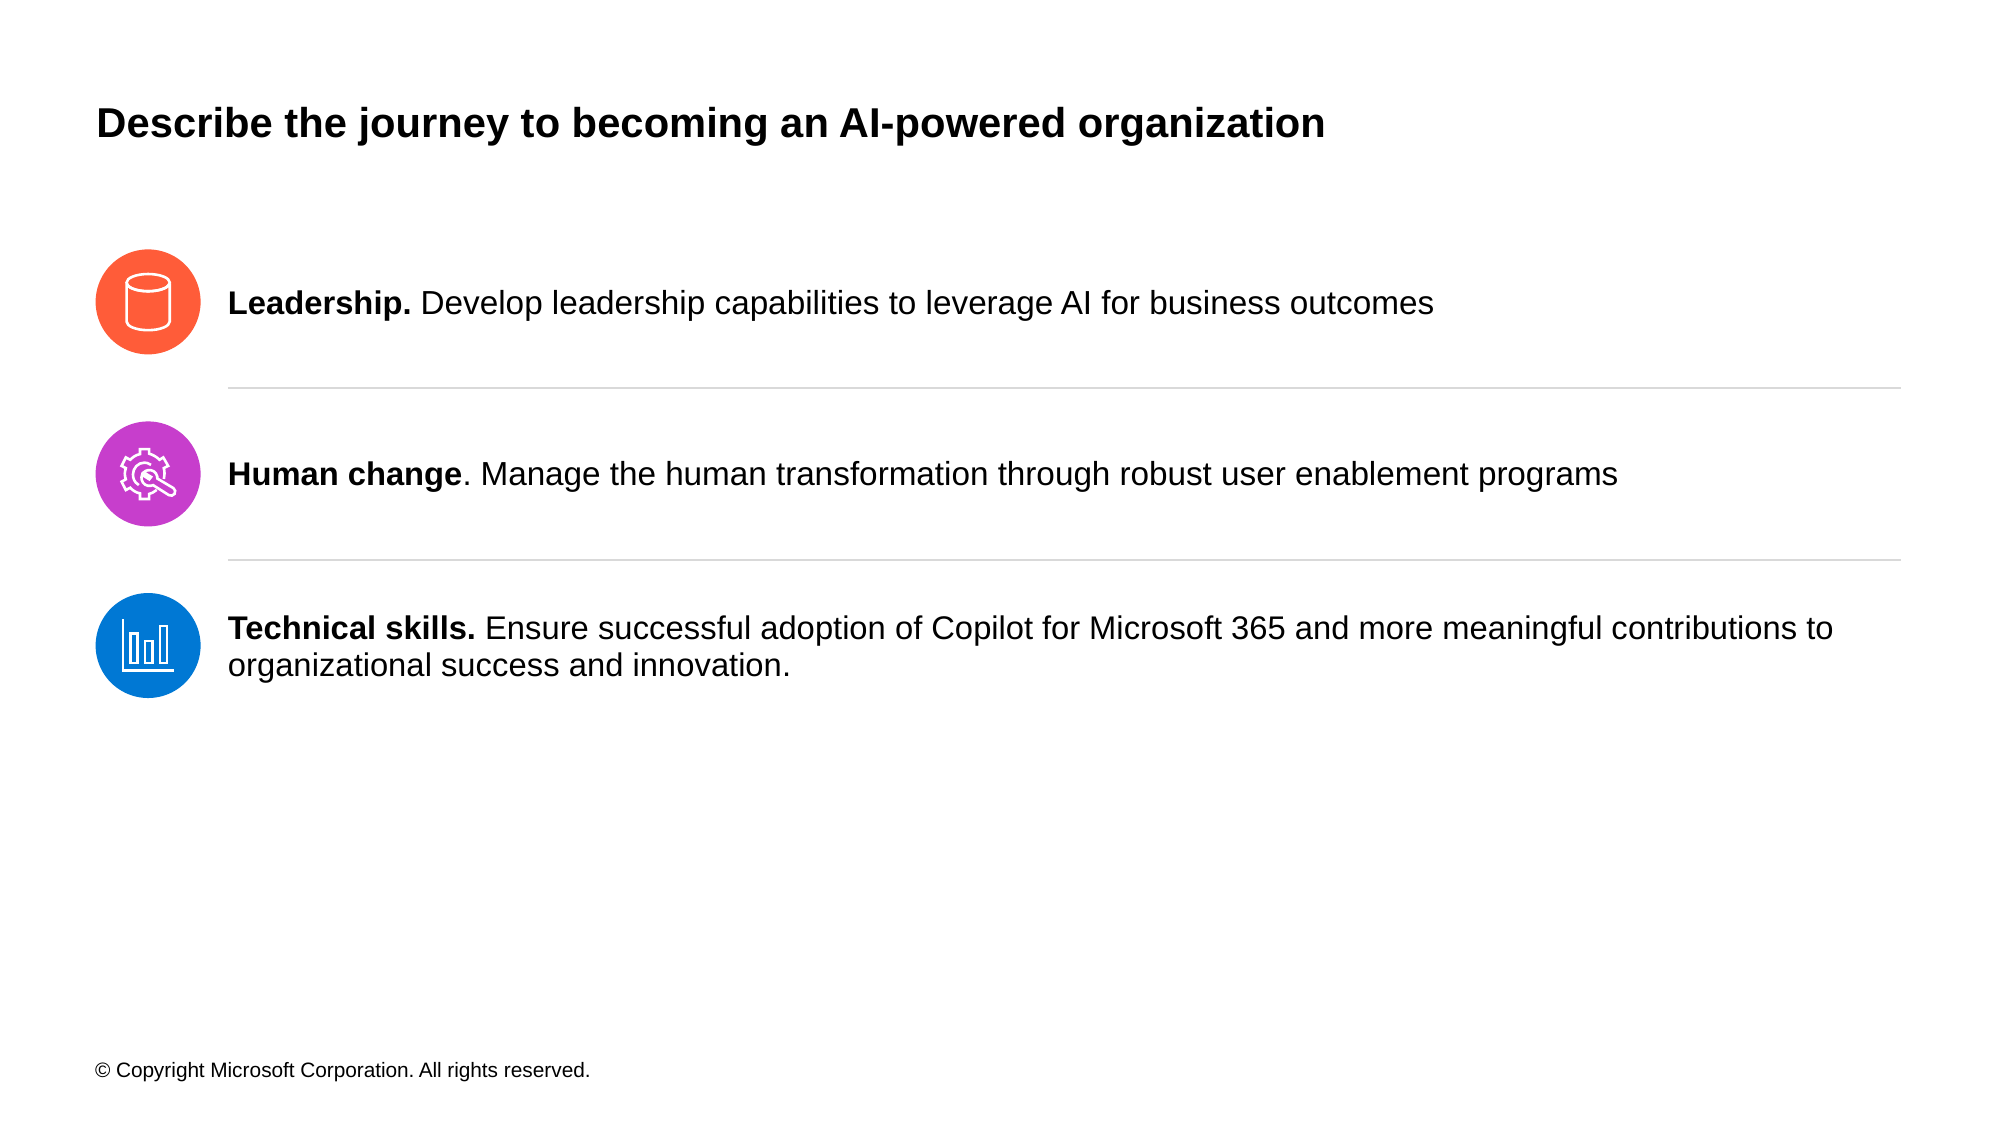

# Describe the journey to becoming an AI-powered organization
Leadership. Develop leadership capabilities to leverage AI for business outcomes

Human change. Manage the human transformation through robust user enablement programs

Technical skills. Ensure successful adoption of Copilot for Microsoft 365 and more meaningful contributions to organizational success and innovation.

© Copyright Microsoft Corporation. All rights reserved.